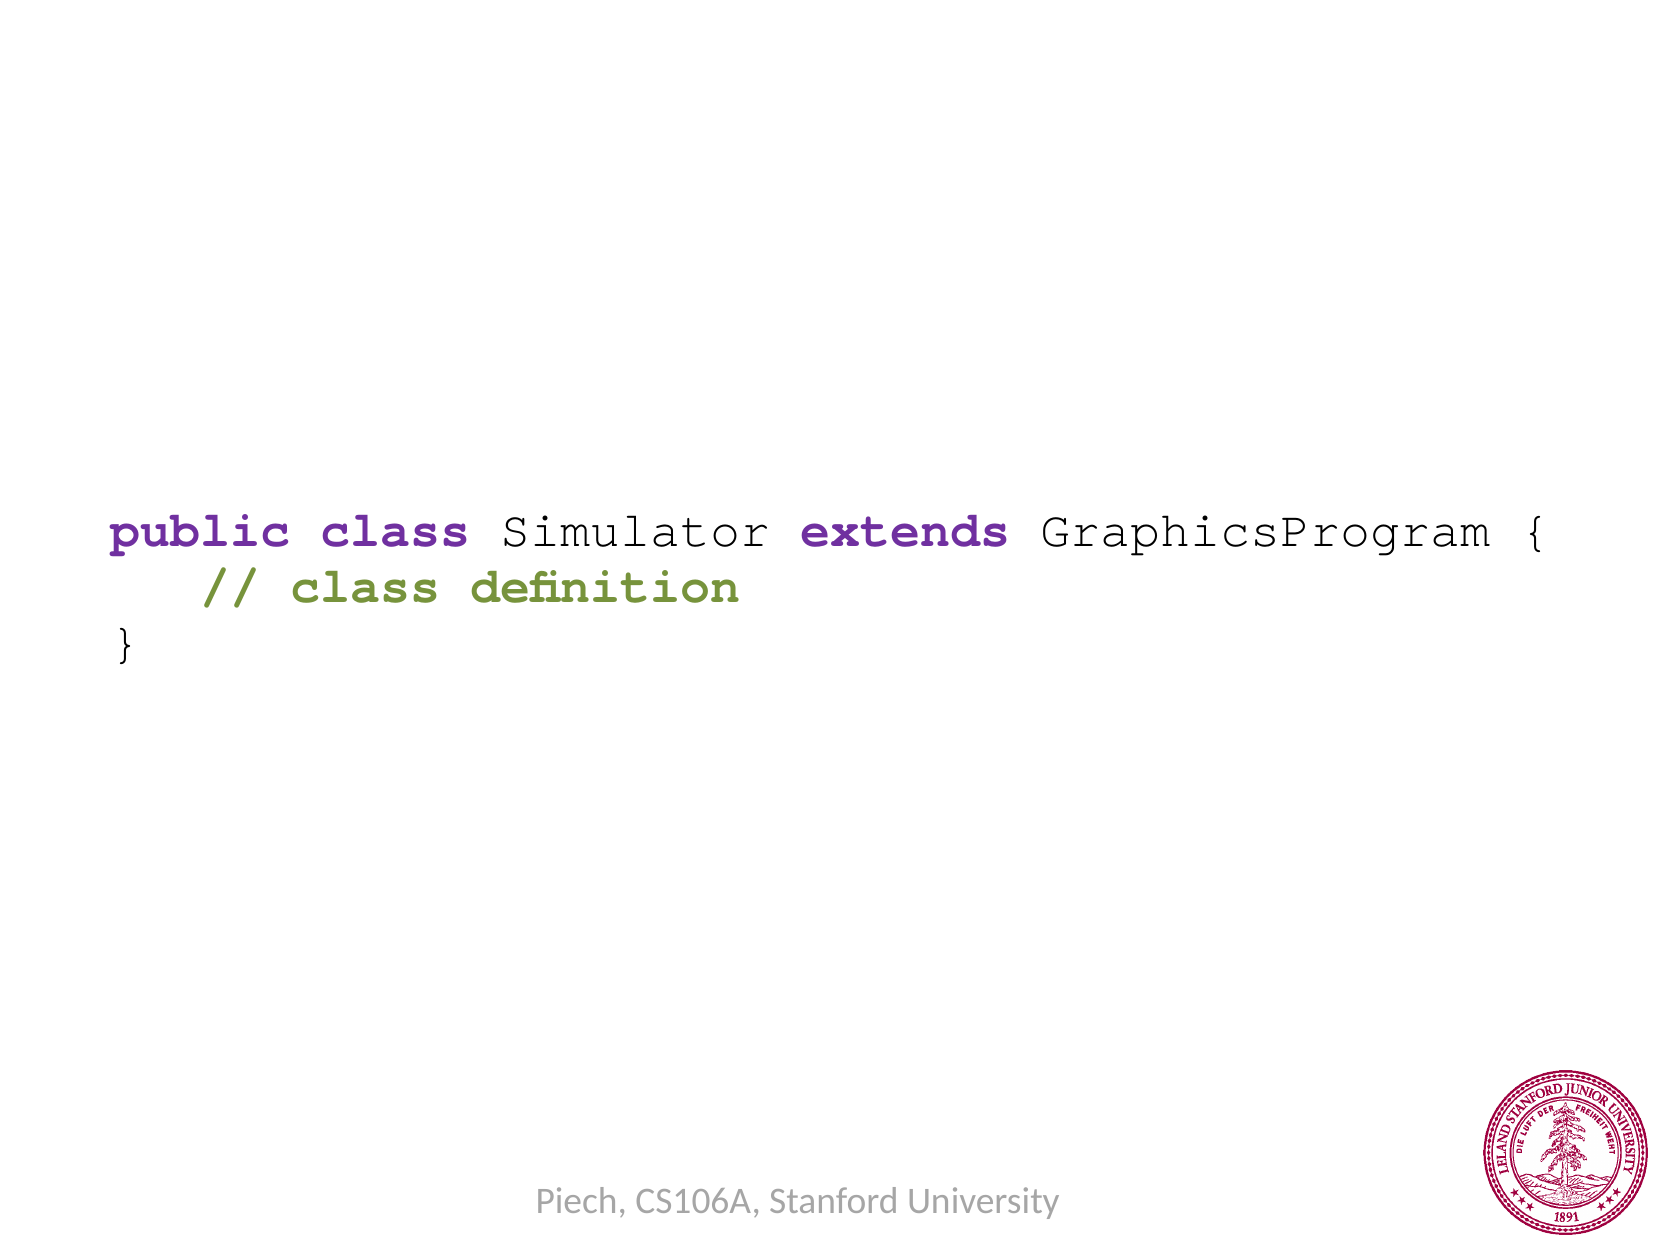

public class Simulator extends GraphicsProgram {
   // class definition
}